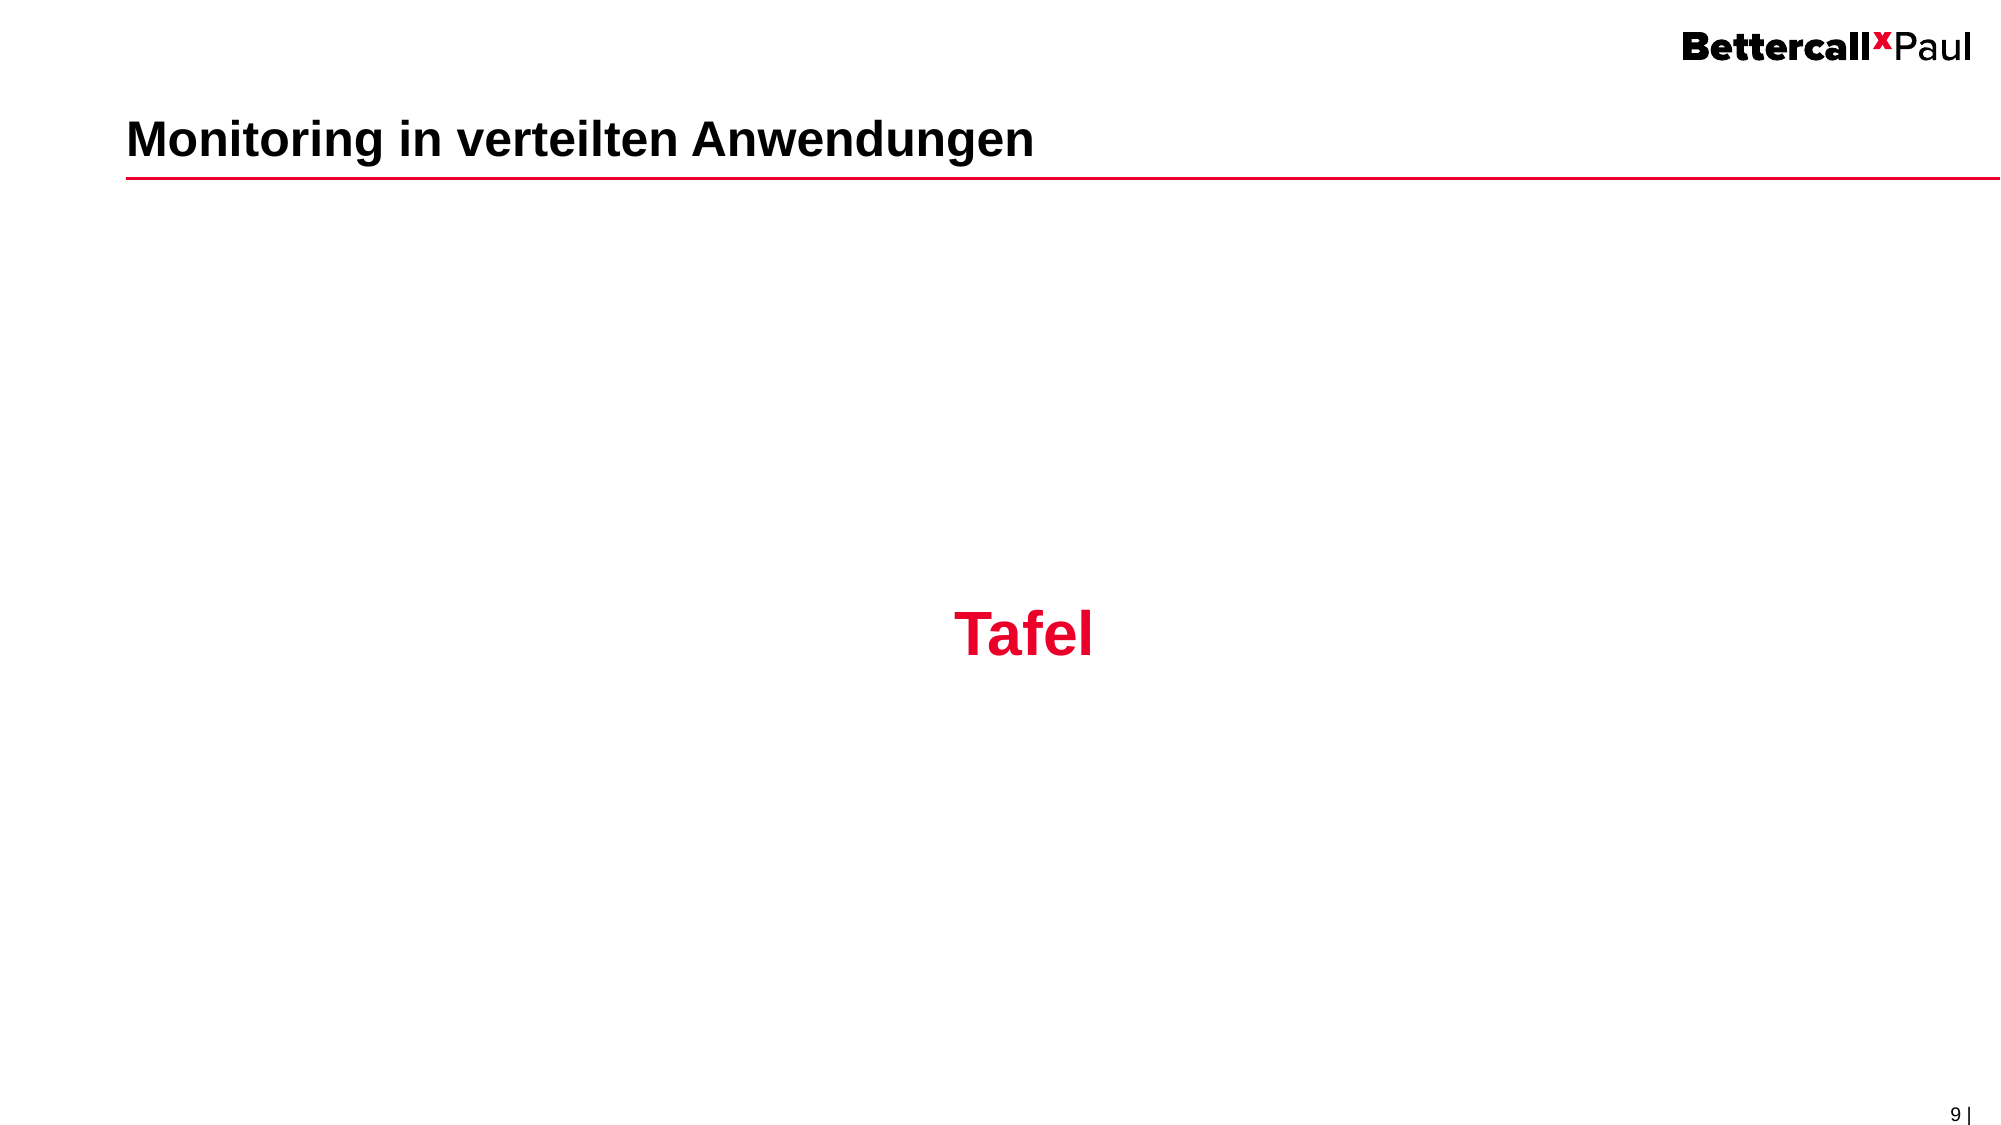

# Monitoring in verteilten Anwendungen

Tafel
9 |